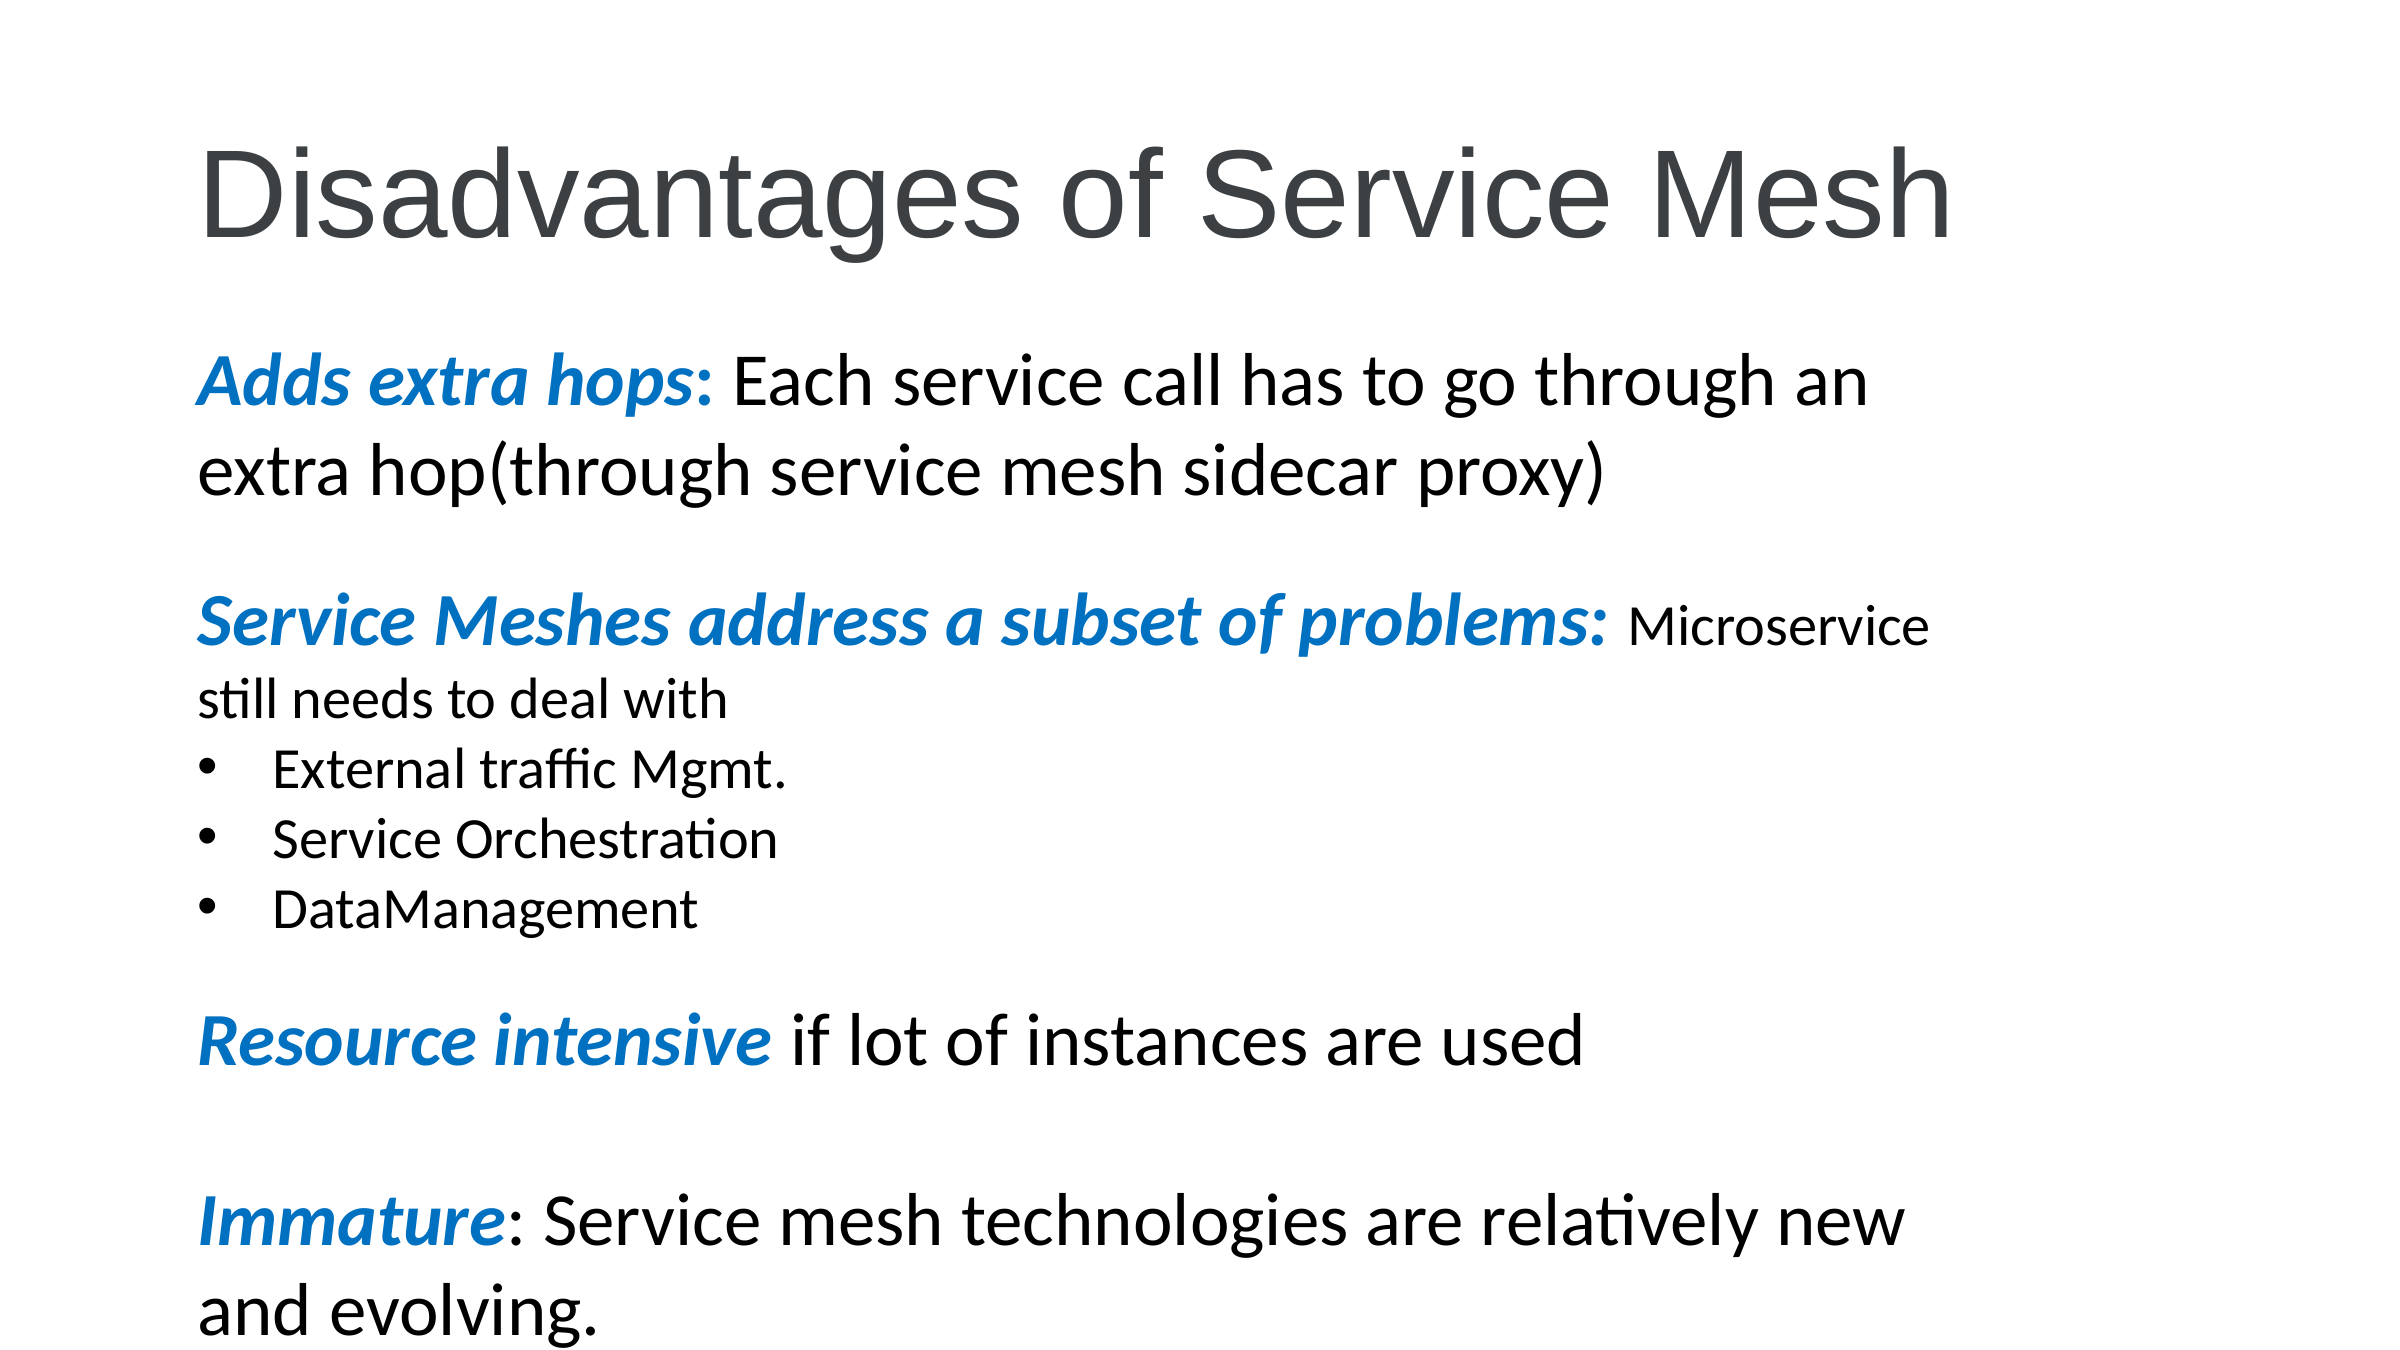

Disadvantages of Service Mesh
Adds extra hops: Each service call has to go through an extra hop(through service mesh sidecar proxy)

Service Meshes address a subset of problems: Microservice still needs to deal with
External traffic Mgmt.
Service Orchestration
DataManagement

Resource intensive if lot of instances are used

Immature: Service mesh technologies are relatively new and evolving.